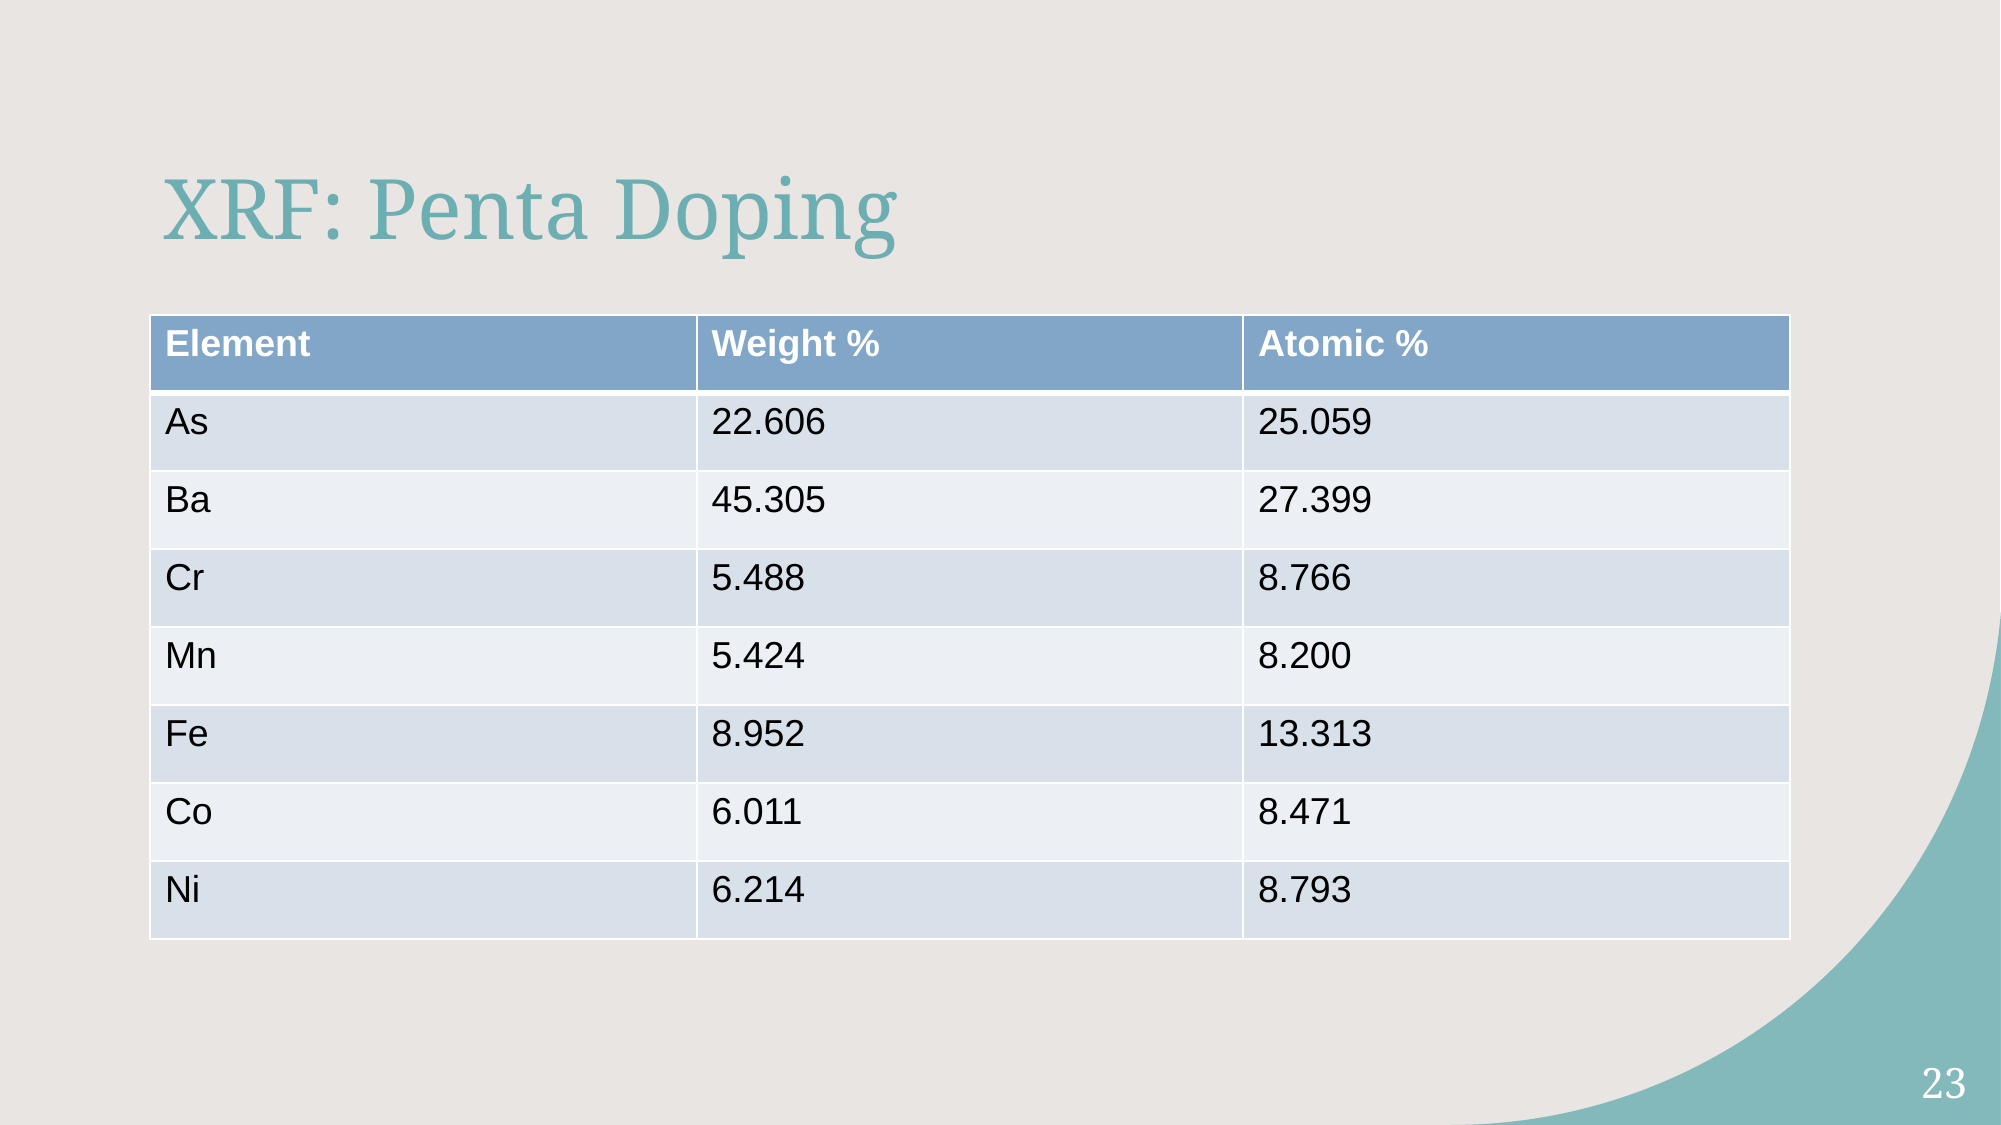

# XRF: Penta Doping
| Element | Weight % | Atomic % |
| --- | --- | --- |
| As | 22.606 | 25.059 |
| Ba | 45.305 | 27.399 |
| Cr | 5.488 | 8.766 |
| Mn | 5.424 | 8.200 |
| Fe | 8.952 | 13.313 |
| Co | 6.011 | 8.471 |
| Ni | 6.214 | 8.793 |
23